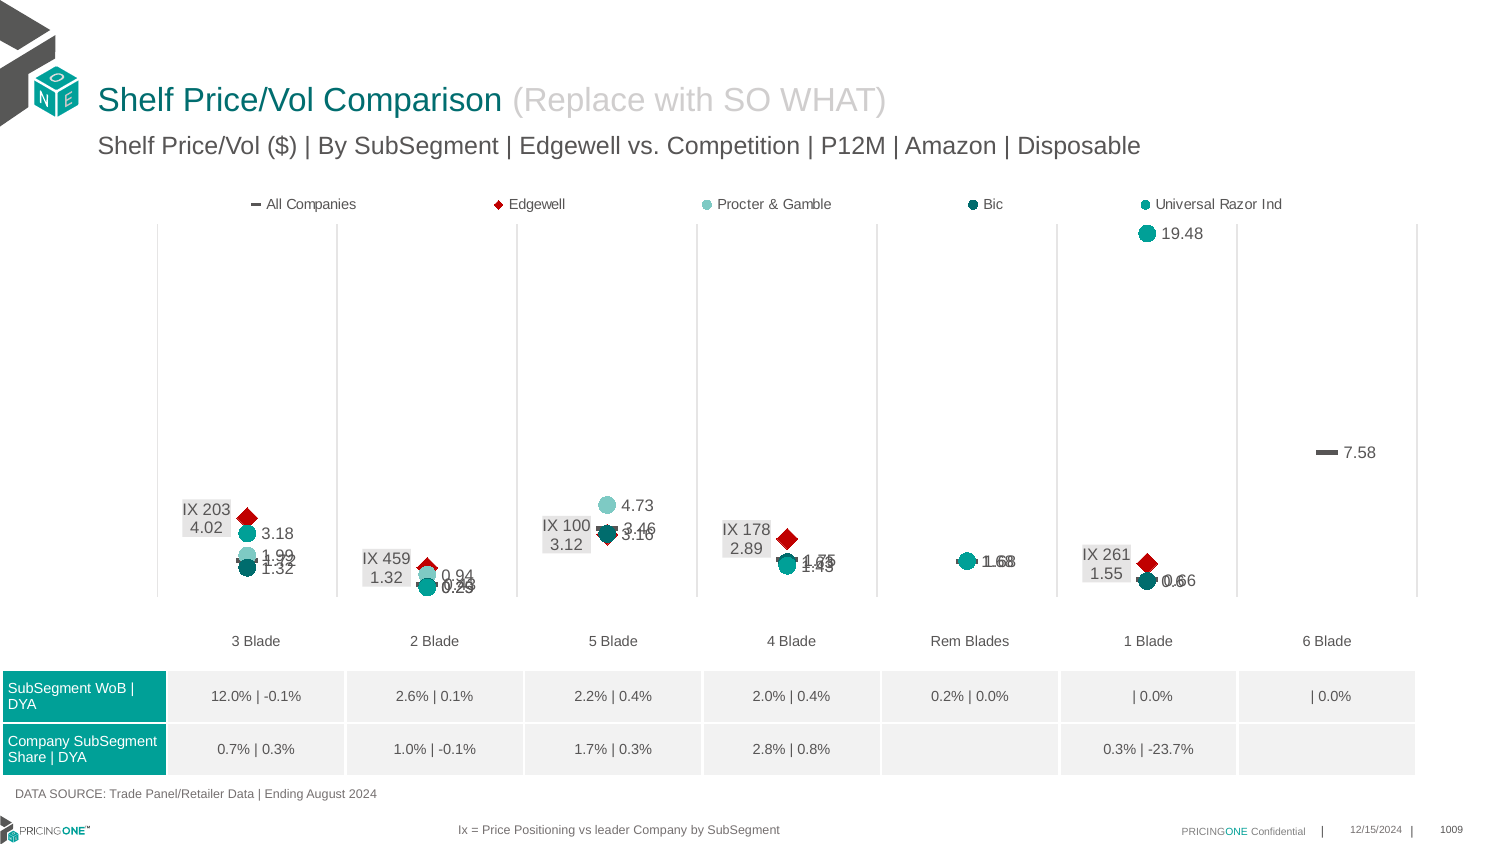

# Shelf Price/Vol Comparison (Replace with SO WHAT)
Shelf Price/Vol ($) | By SubSegment | Edgewell vs. Competition | P12M | Amazon | Disposable

### Chart

| Category | All Companies | Edgewell | Procter & Gamble | Bic | Universal Razor Ind |
|---|---|---|---|---|---|
| IX 203 | 1.72 | 4.02 | 1.99 | 1.32 | 3.18 |
| IX 459 | 0.43 | 1.32 | 0.94 | 0.29 | 0.25 |
| IX 100 | 3.46 | 3.12 | 4.73 | 3.16 | None |
| IX 178 | 1.75 | 2.89 | None | 1.63 | 1.43 |
| None | 1.68 | None | None | None | 1.68 |
| IX 261 | 0.66 | 1.55 | None | 0.6 | 19.48 |
| None | 7.58 | None | None | None | None |
|  | 3 Blade | 2 Blade | 5 Blade | 4 Blade | Rem Blades | 1 Blade | 6 Blade |
| --- | --- | --- | --- | --- | --- | --- | --- |
| SubSegment WoB | DYA | 12.0% | -0.1% | 2.6% | 0.1% | 2.2% | 0.4% | 2.0% | 0.4% | 0.2% | 0.0% | | 0.0% | | 0.0% |
| Company SubSegment Share | DYA | 0.7% | 0.3% | 1.0% | -0.1% | 1.7% | 0.3% | 2.8% | 0.8% |  | 0.3% | -23.7% |  |
DATA SOURCE: Trade Panel/Retailer Data | Ending August 2024
Ix = Price Positioning vs leader Company by SubSegment
12/15/2024
1009